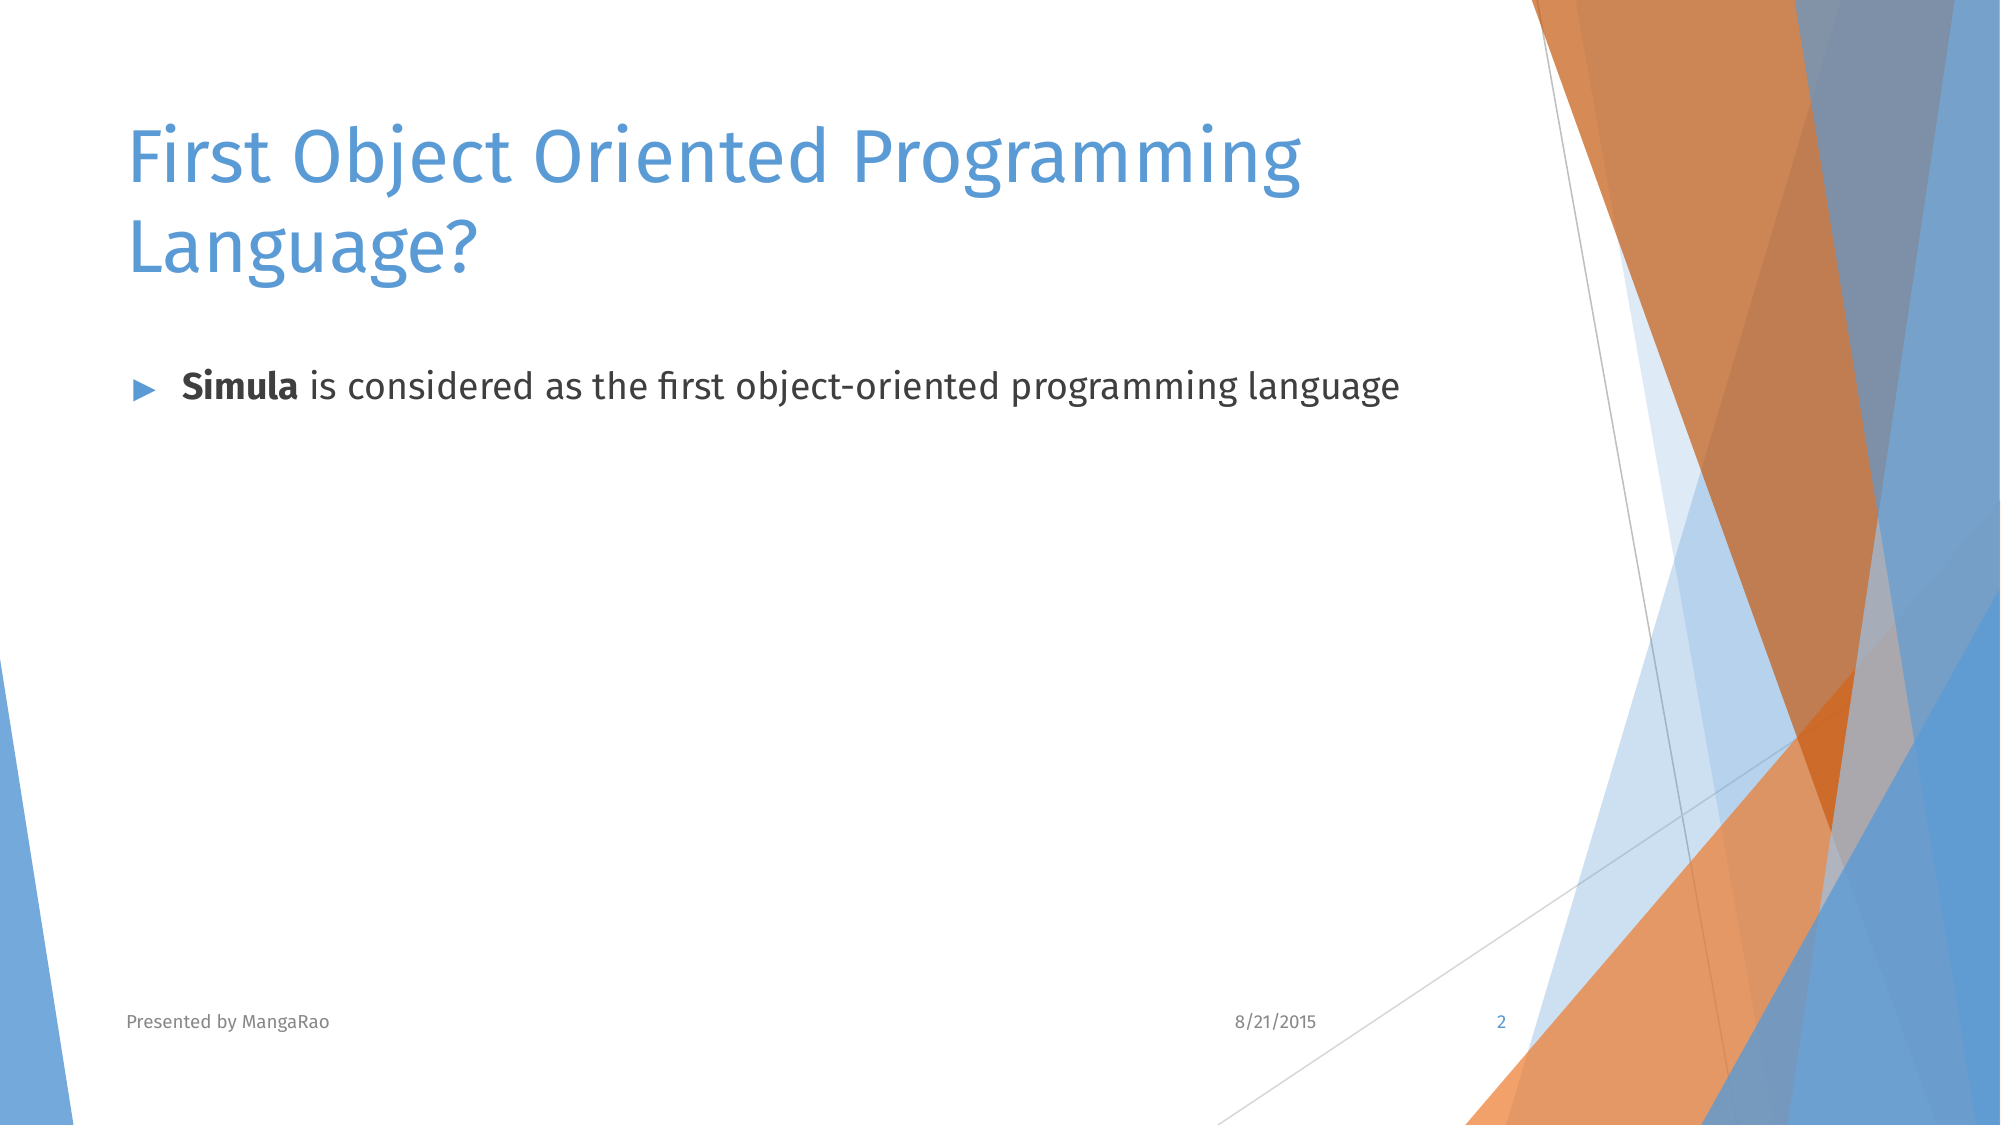

# First Object Oriented Programming Language?
Simula is considered as the first object-oriented programming language
Presented by MangaRao
8/21/2015
2